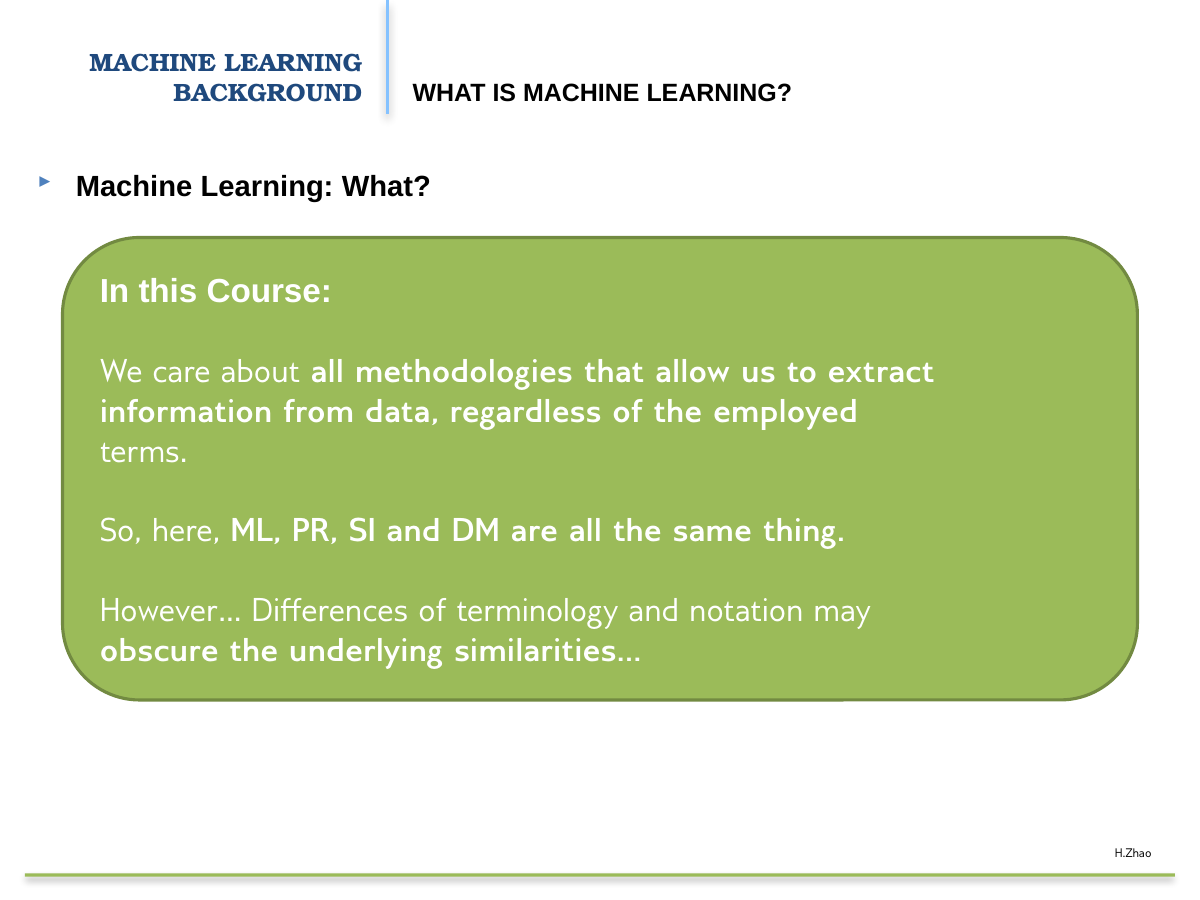

# MACHINE LEARNING BACKGROUND
WHAT IS MACHINE LEARNING?

Machine Learning: What?

In this Course:

We care about all methodologies that allow us to extract
information from data, regardless of the employed
terms.

So, here, ML, PR, SI and DM are all the same thing.

However… Differences of terminology and notation may
obscure the underlying similarities…